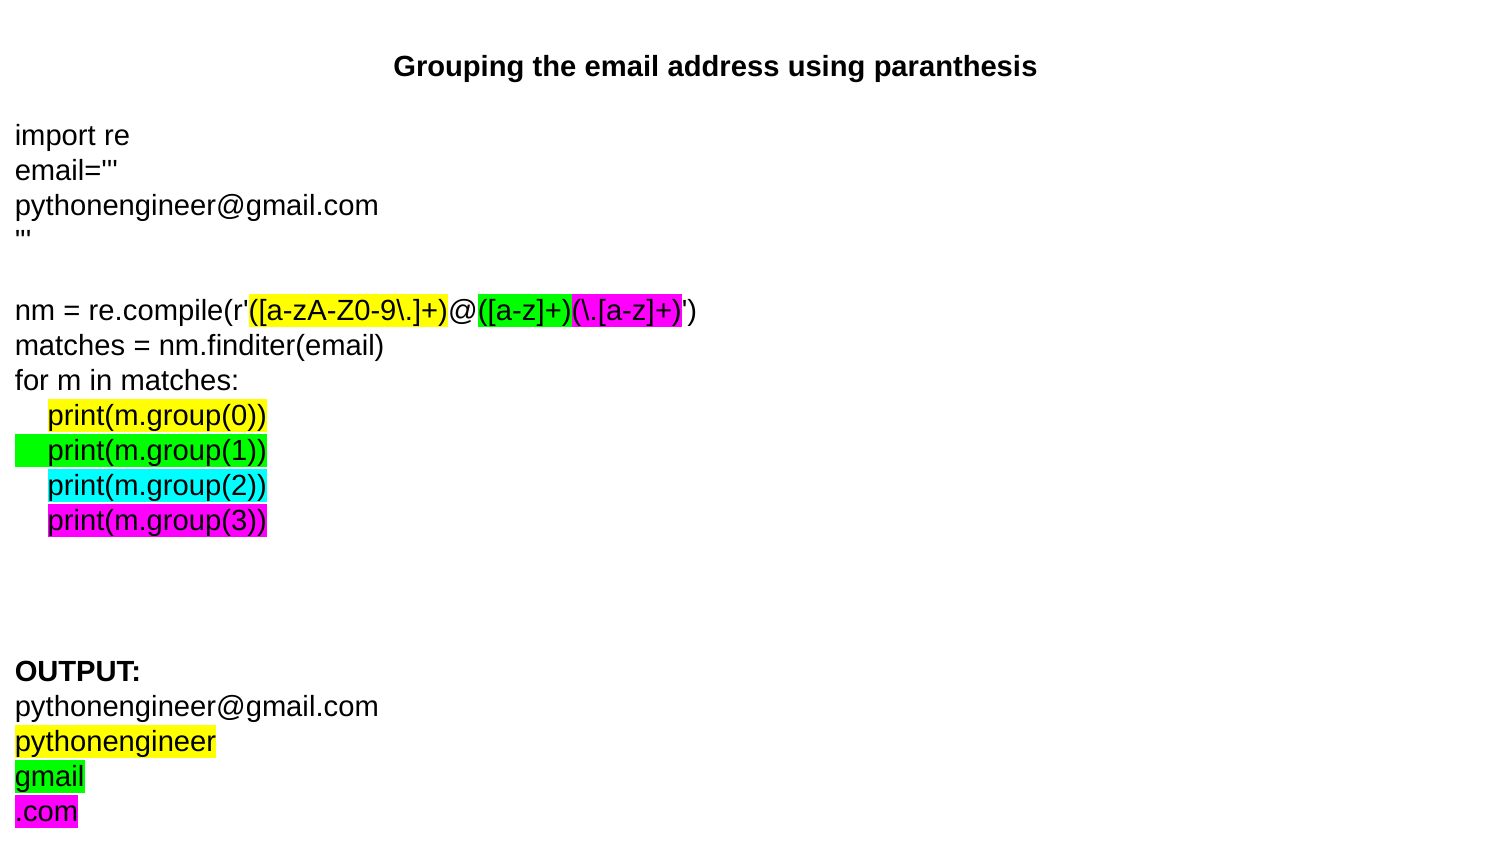

Grouping the email address using paranthesis

import re
email='''
pythonengineer@gmail.com
'''

nm = re.compile(r'([a-zA-Z0-9\.]+)@([a-z]+)(\.[a-z]+)')
matches = nm.finditer(email)
for m in matches:
    print(m.group(0))
    print(m.group(1))
    print(m.group(2))
    print(m.group(3))
OUTPUT:
pythonengineer@gmail.com
pythonengineer
gmail
.com